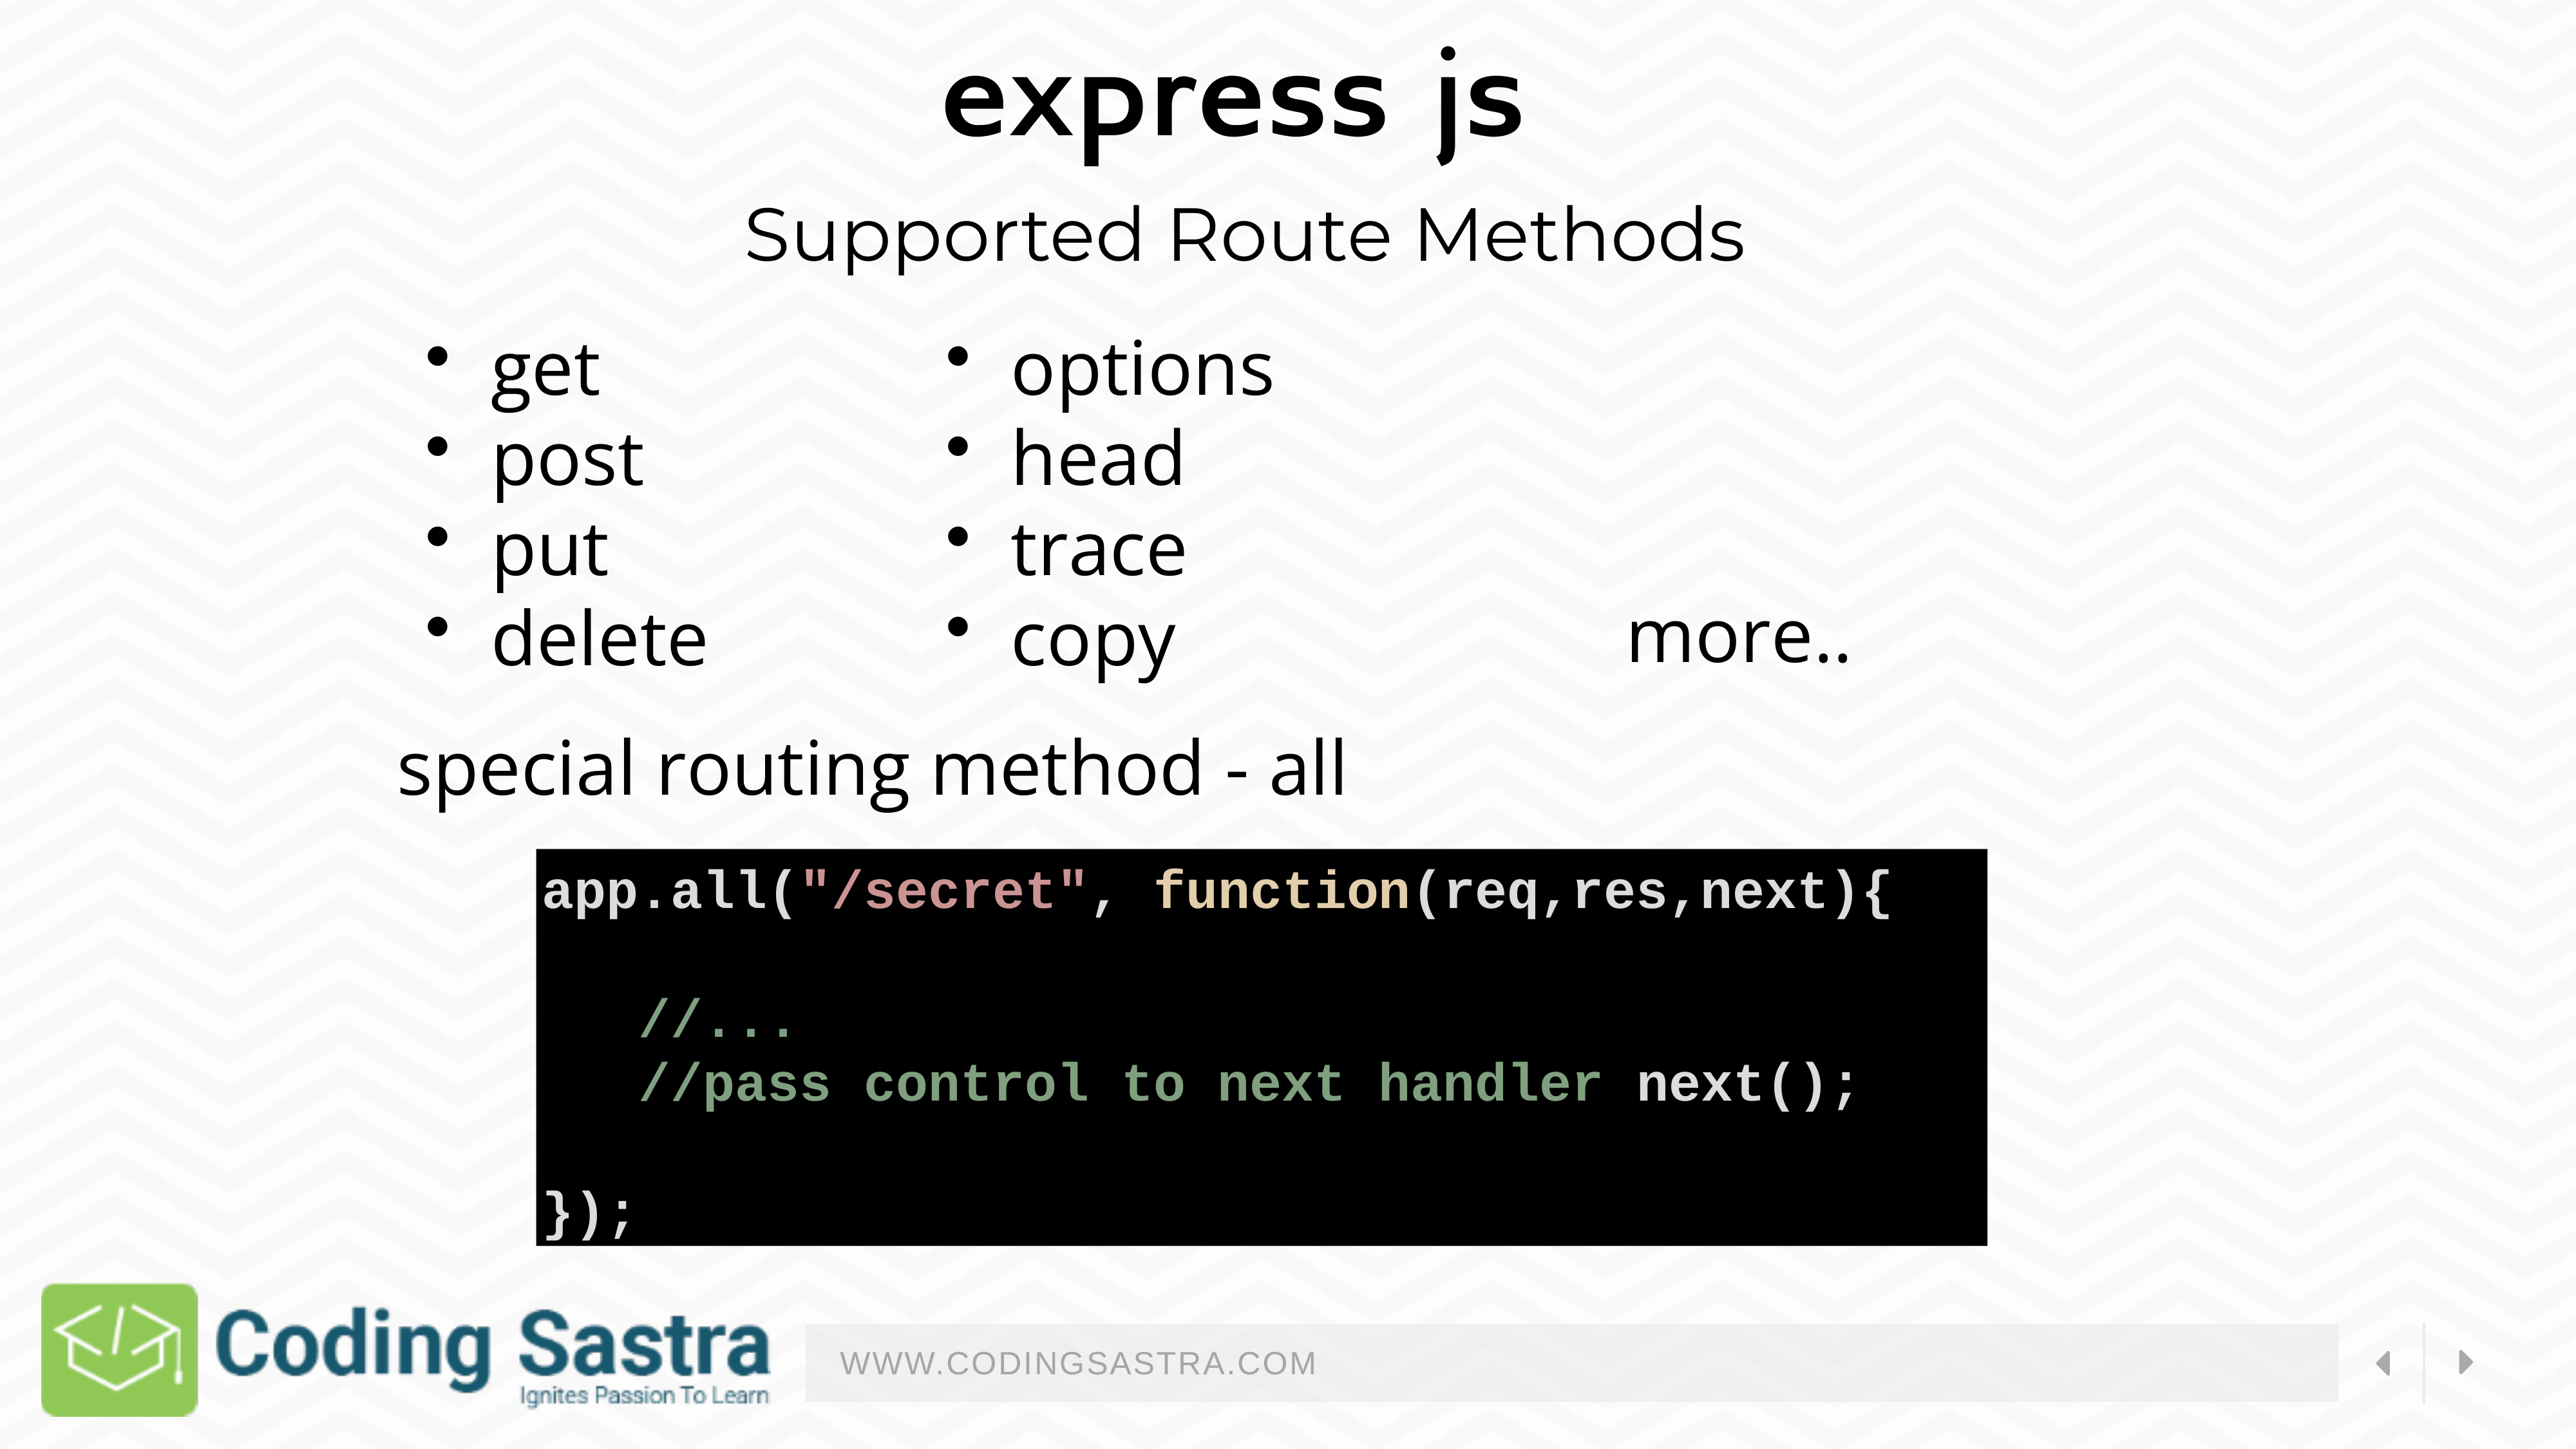

express js
Supported Route Methods
  get
  post
  put
  delete
  options​
  head​
  trace​
  copy​
more..
special routing method - all
app.all("/secret", function(req,res,next){

   //...
   //pass control to next handler next();

});